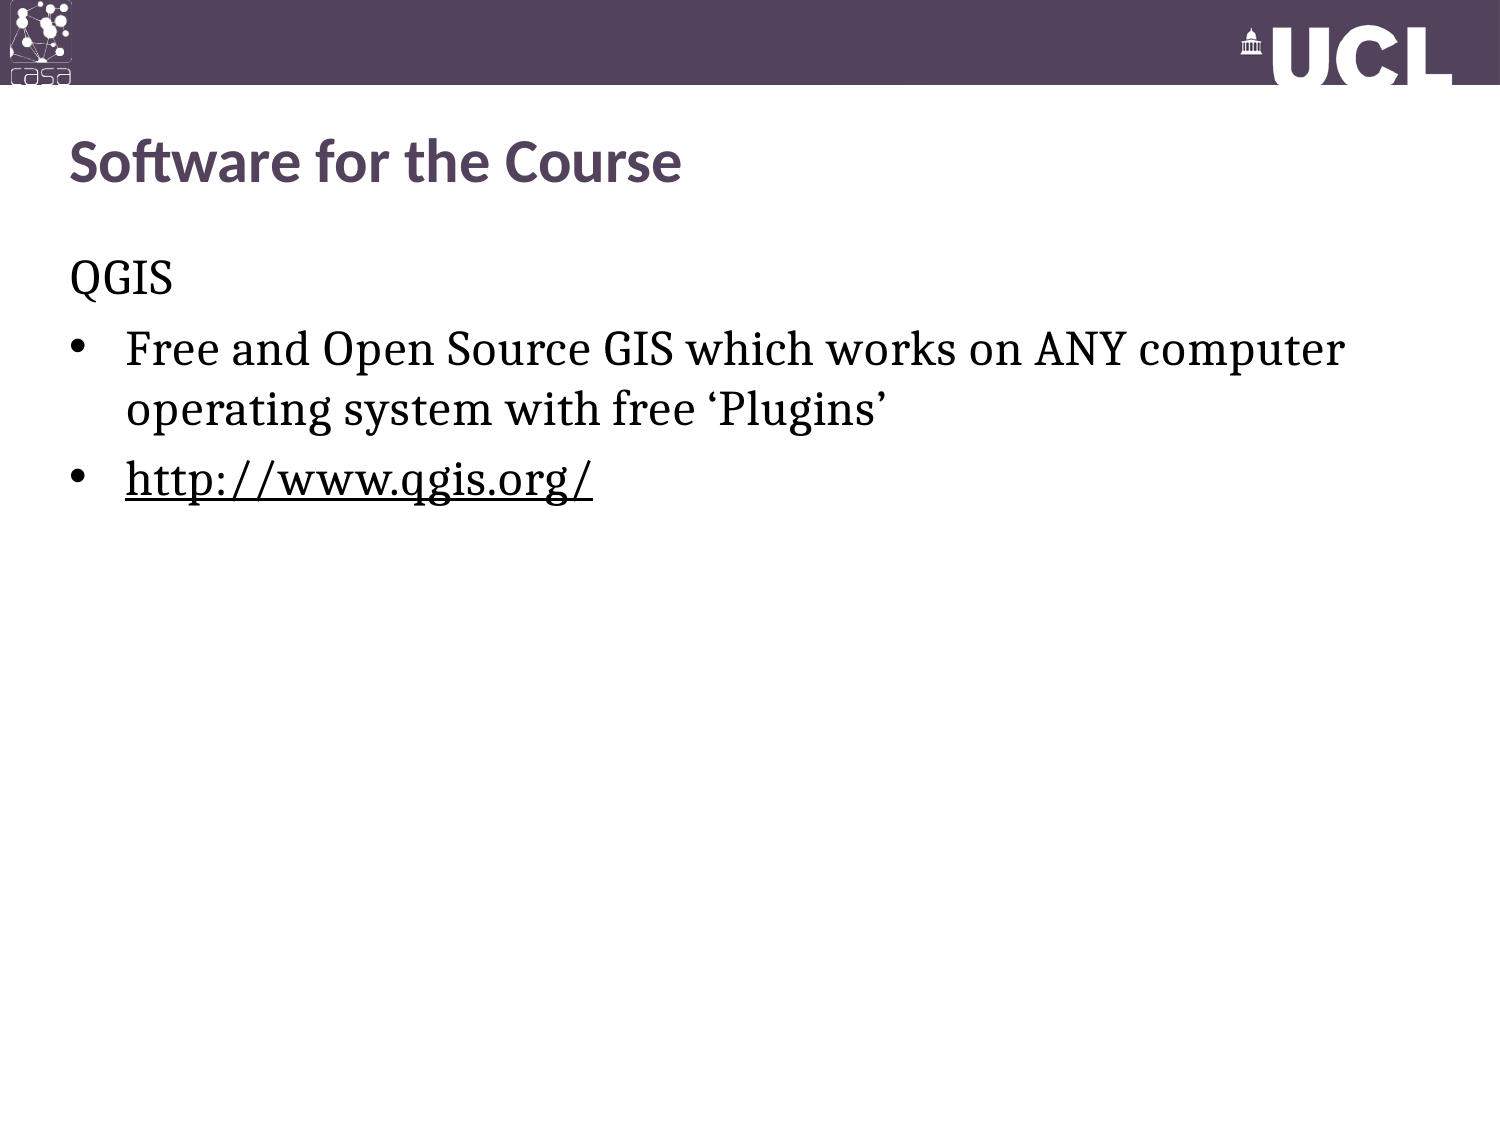

# Software for the Course
QGIS
Free and Open Source GIS which works on ANY computer operating system with free ‘Plugins’
http://www.qgis.org/